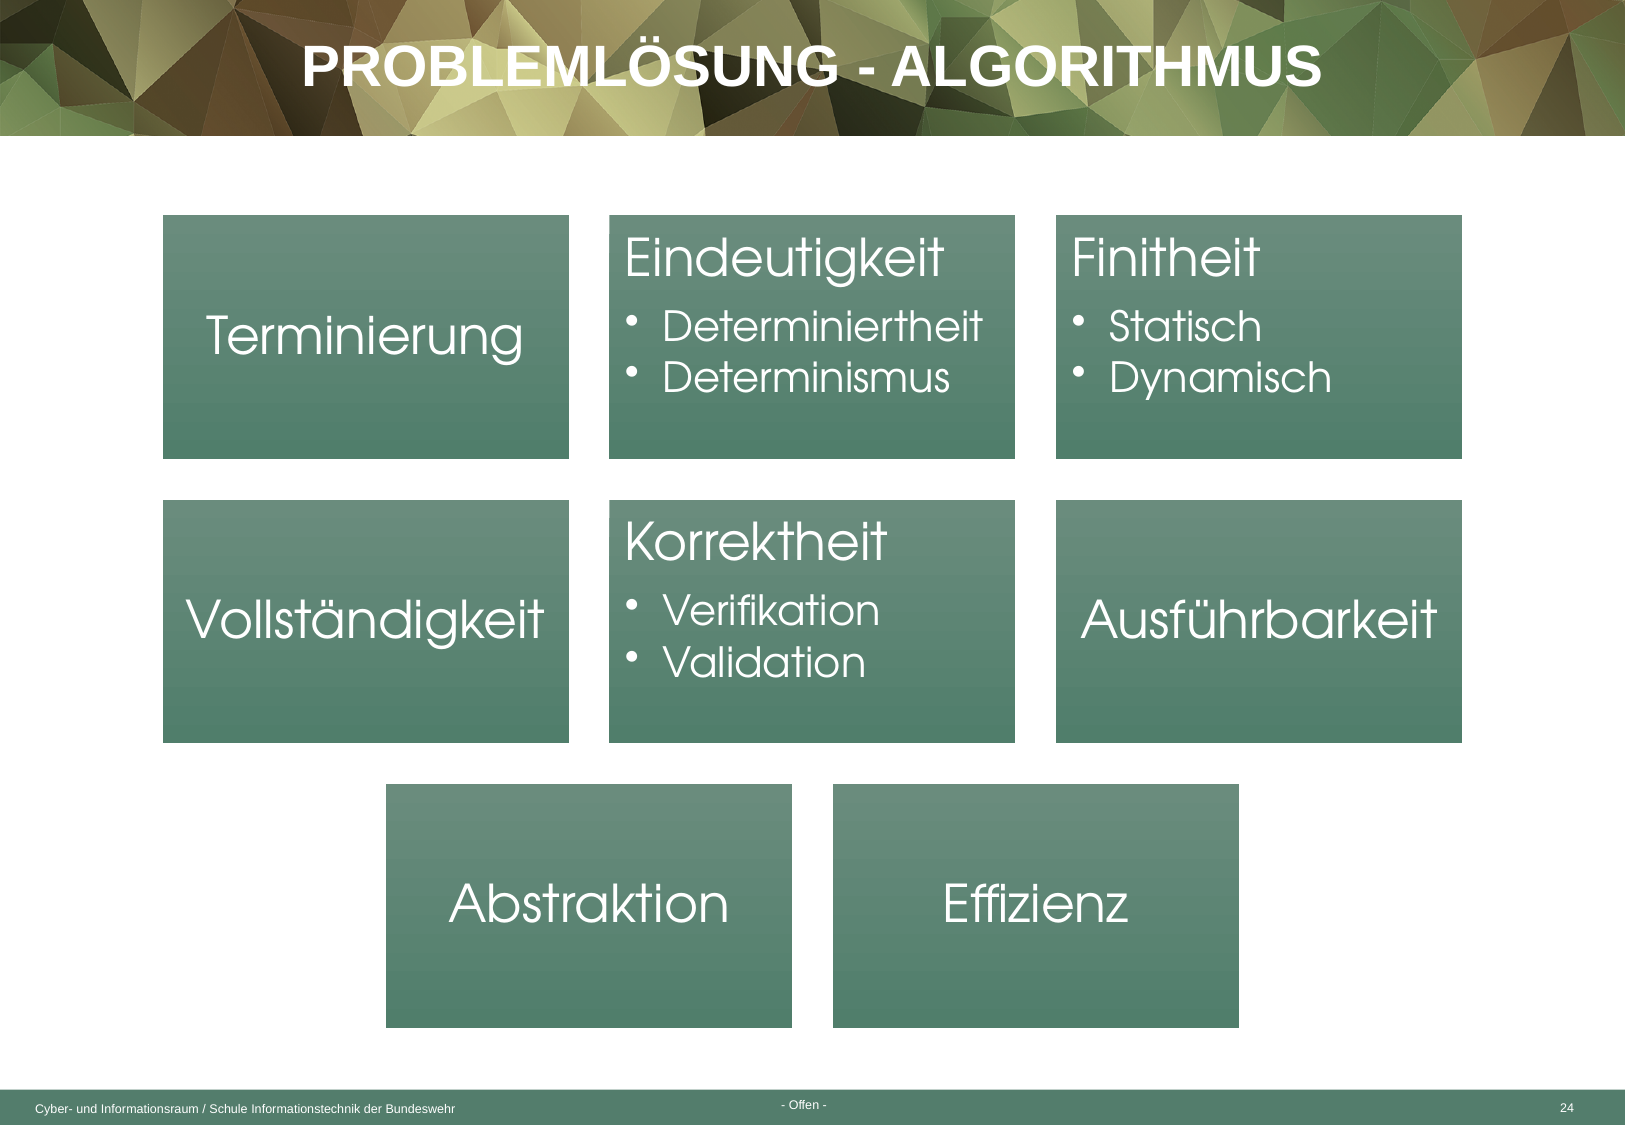

Problemlösung - Algorithmus
Terminierung
Eindeutigkeit
Determiniertheit
Determinismus
Finitheit
Statisch
Dynamisch
Vollständigkeit
Korrektheit
Verifikation
Validation
Ausführbarkeit
Abstraktion
Effizienz
24